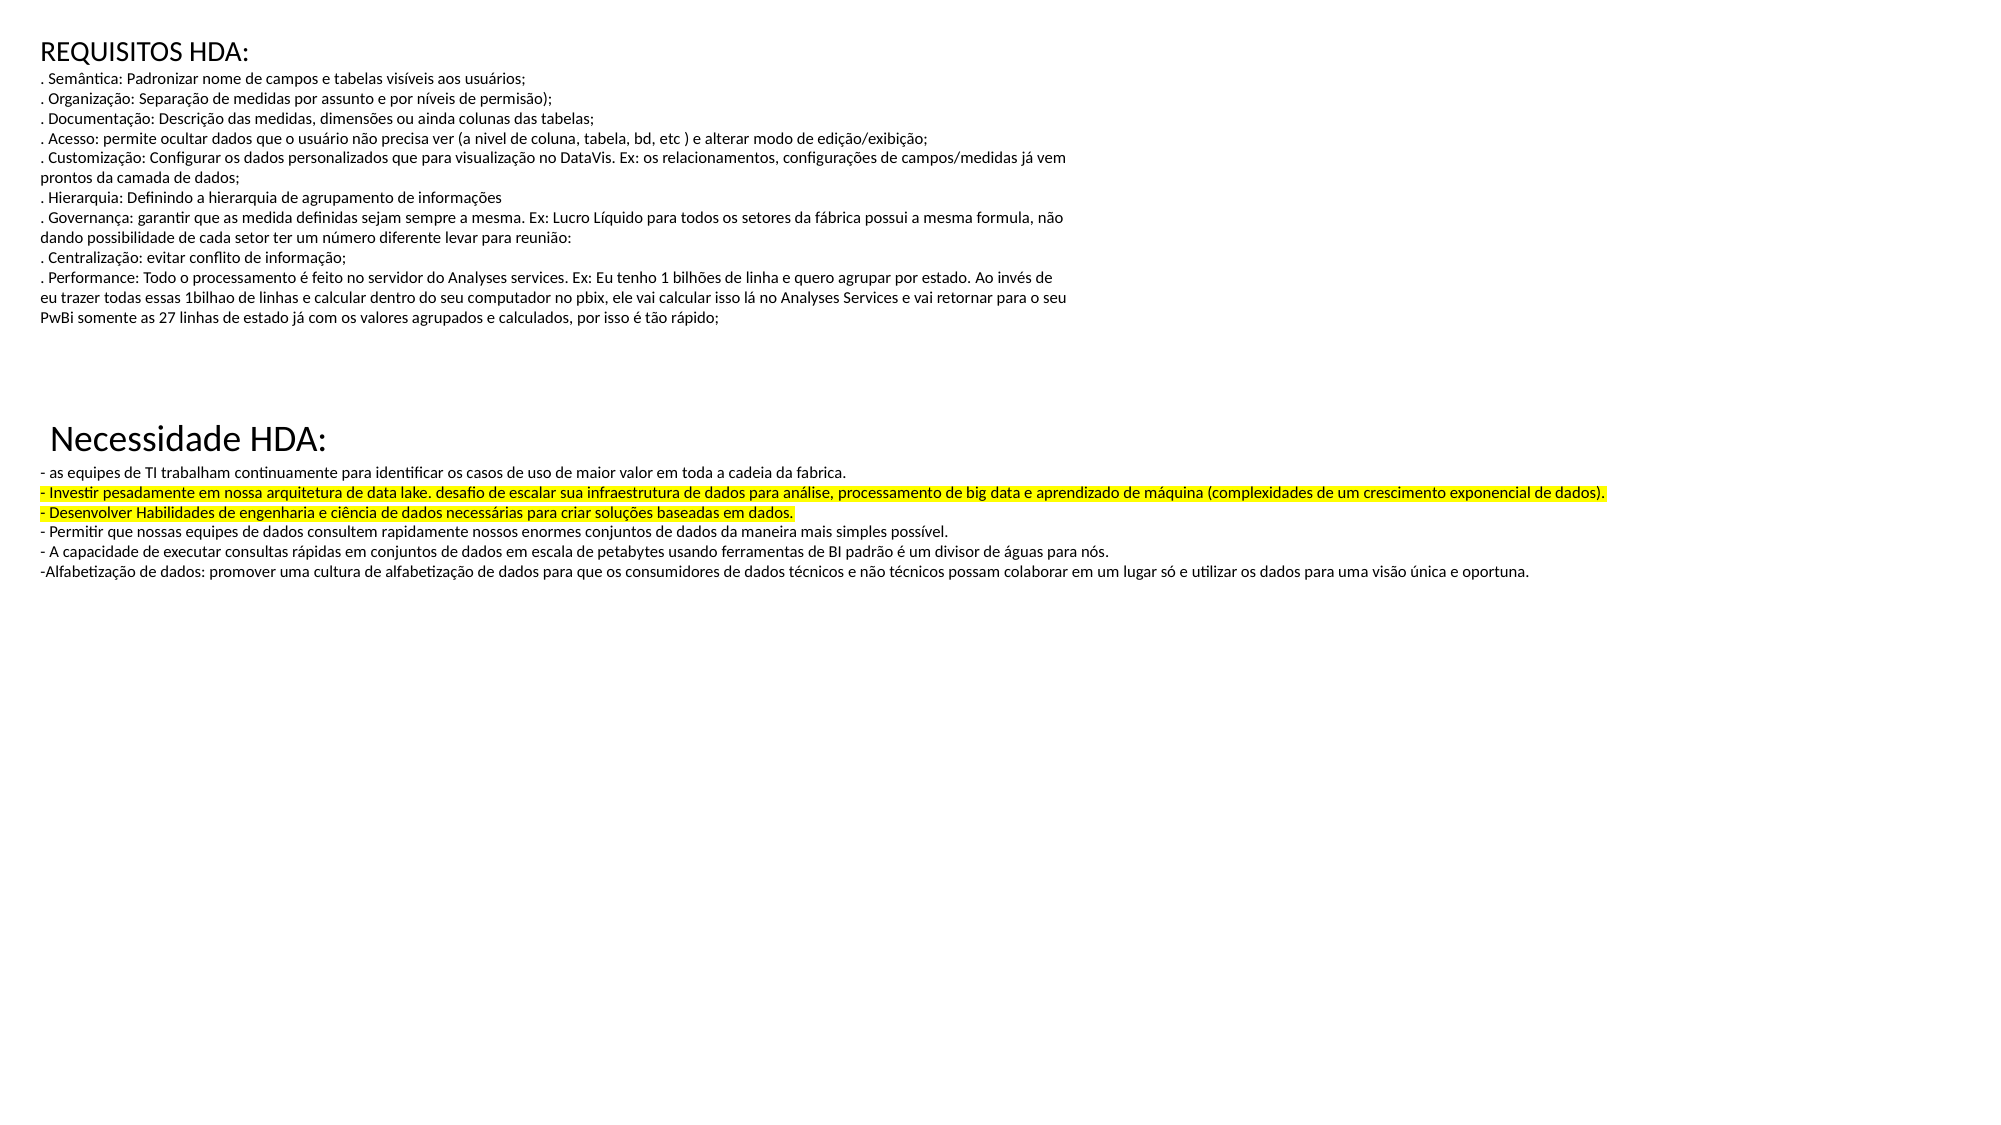

REQUISITOS HDA:
. Semântica: Padronizar nome de campos e tabelas visíveis aos usuários;
. Organização: Separação de medidas por assunto e por níveis de permisão);
. Documentação: Descrição das medidas, dimensões ou ainda colunas das tabelas;
. Acesso: permite ocultar dados que o usuário não precisa ver (a nivel de coluna, tabela, bd, etc ) e alterar modo de edição/exibição;
. Customização: Configurar os dados personalizados que para visualização no DataVis. Ex: os relacionamentos, configurações de campos/medidas já vem prontos da camada de dados;
. Hierarquia: Definindo a hierarquia de agrupamento de informações
. Governança: garantir que as medida definidas sejam sempre a mesma. Ex: Lucro Líquido para todos os setores da fábrica possui a mesma formula, não dando possibilidade de cada setor ter um número diferente levar para reunião:
. Centralização: evitar conflito de informação;
. Performance: Todo o processamento é feito no servidor do Analyses services. Ex: Eu tenho 1 bilhões de linha e quero agrupar por estado. Ao invés de eu trazer todas essas 1bilhao de linhas e calcular dentro do seu computador no pbix, ele vai calcular isso lá no Analyses Services e vai retornar para o seu PwBi somente as 27 linhas de estado já com os valores agrupados e calculados, por isso é tão rápido;
Necessidade HDA:
- as equipes de TI trabalham continuamente para identificar os casos de uso de maior valor em toda a cadeia da fabrica.
- Investir pesadamente em nossa arquitetura de data lake. desafio de escalar sua infraestrutura de dados para análise, processamento de big data e aprendizado de máquina (complexidades de um crescimento exponencial de dados).
- Desenvolver Habilidades de engenharia e ciência de dados necessárias para criar soluções baseadas em dados.
- Permitir que nossas equipes de dados consultem rapidamente nossos enormes conjuntos de dados da maneira mais simples possível.
- A capacidade de executar consultas rápidas em conjuntos de dados em escala de petabytes usando ferramentas de BI padrão é um divisor de águas para nós.
-Alfabetização de dados: promover uma cultura de alfabetização de dados para que os consumidores de dados técnicos e não técnicos possam colaborar em um lugar só e utilizar os dados para uma visão única e oportuna.